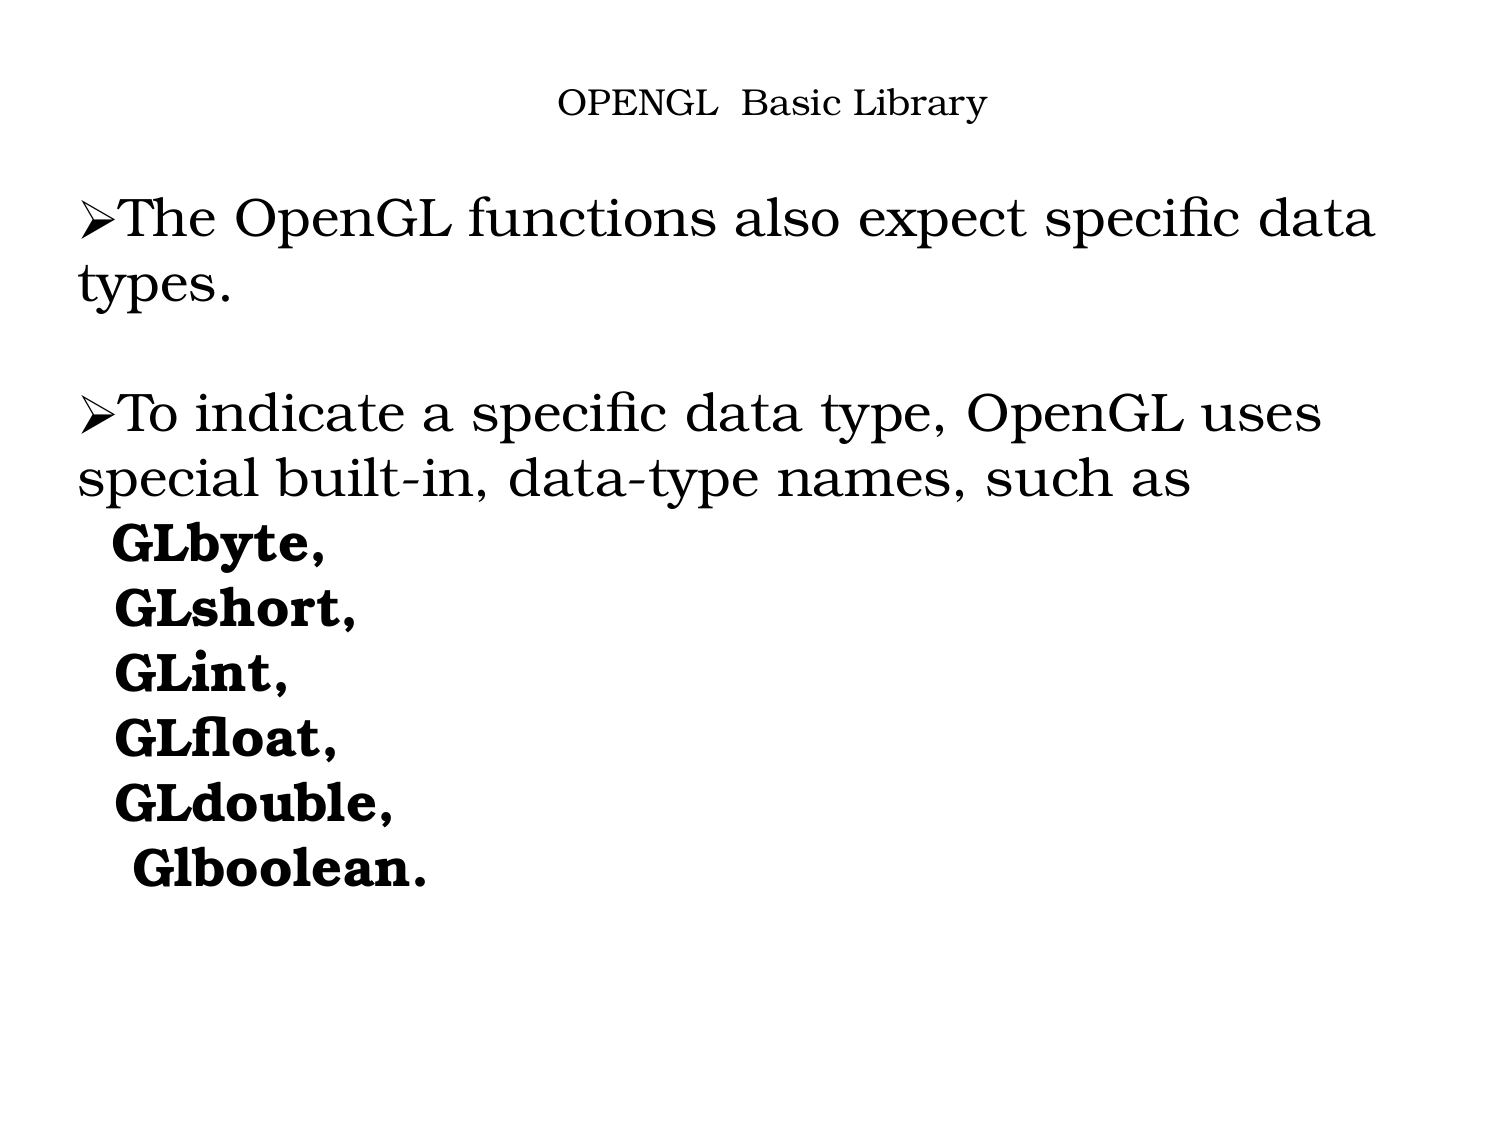

OPENGL  Basic Library
The OpenGL functions also expect specific data types.

To indicate a specific data type, OpenGL uses special built-in, data-type names, such as
  GLbyte,
  GLshort,
  GLint,
  GLfloat,
  GLdouble,
   Glboolean.